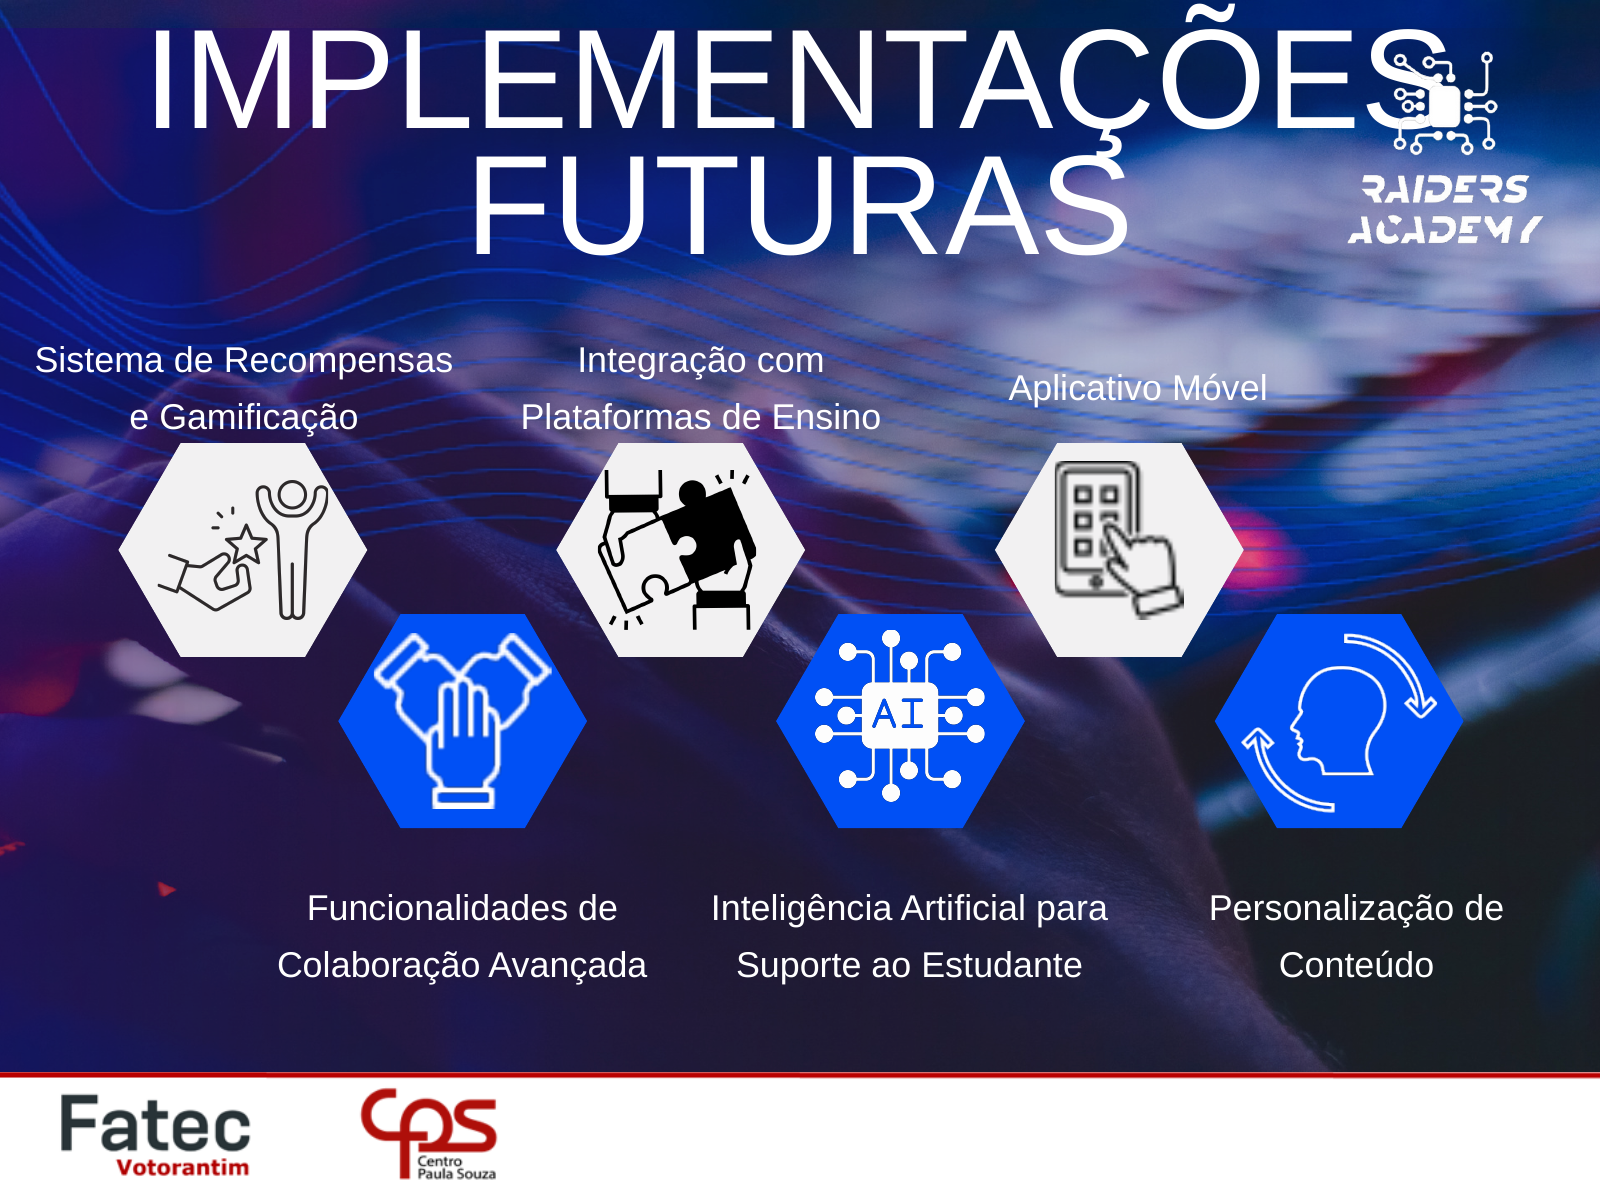

IMPLEMENTAÇÕES
FUTURAS

Sistema de Recompensas e Gamificação
Integração com Plataformas de Ensino
Aplicativo Móvel

Funcionalidades de Colaboração Avançada
Inteligência Artificial para Suporte ao Estudante
Personalização de Conteúdo